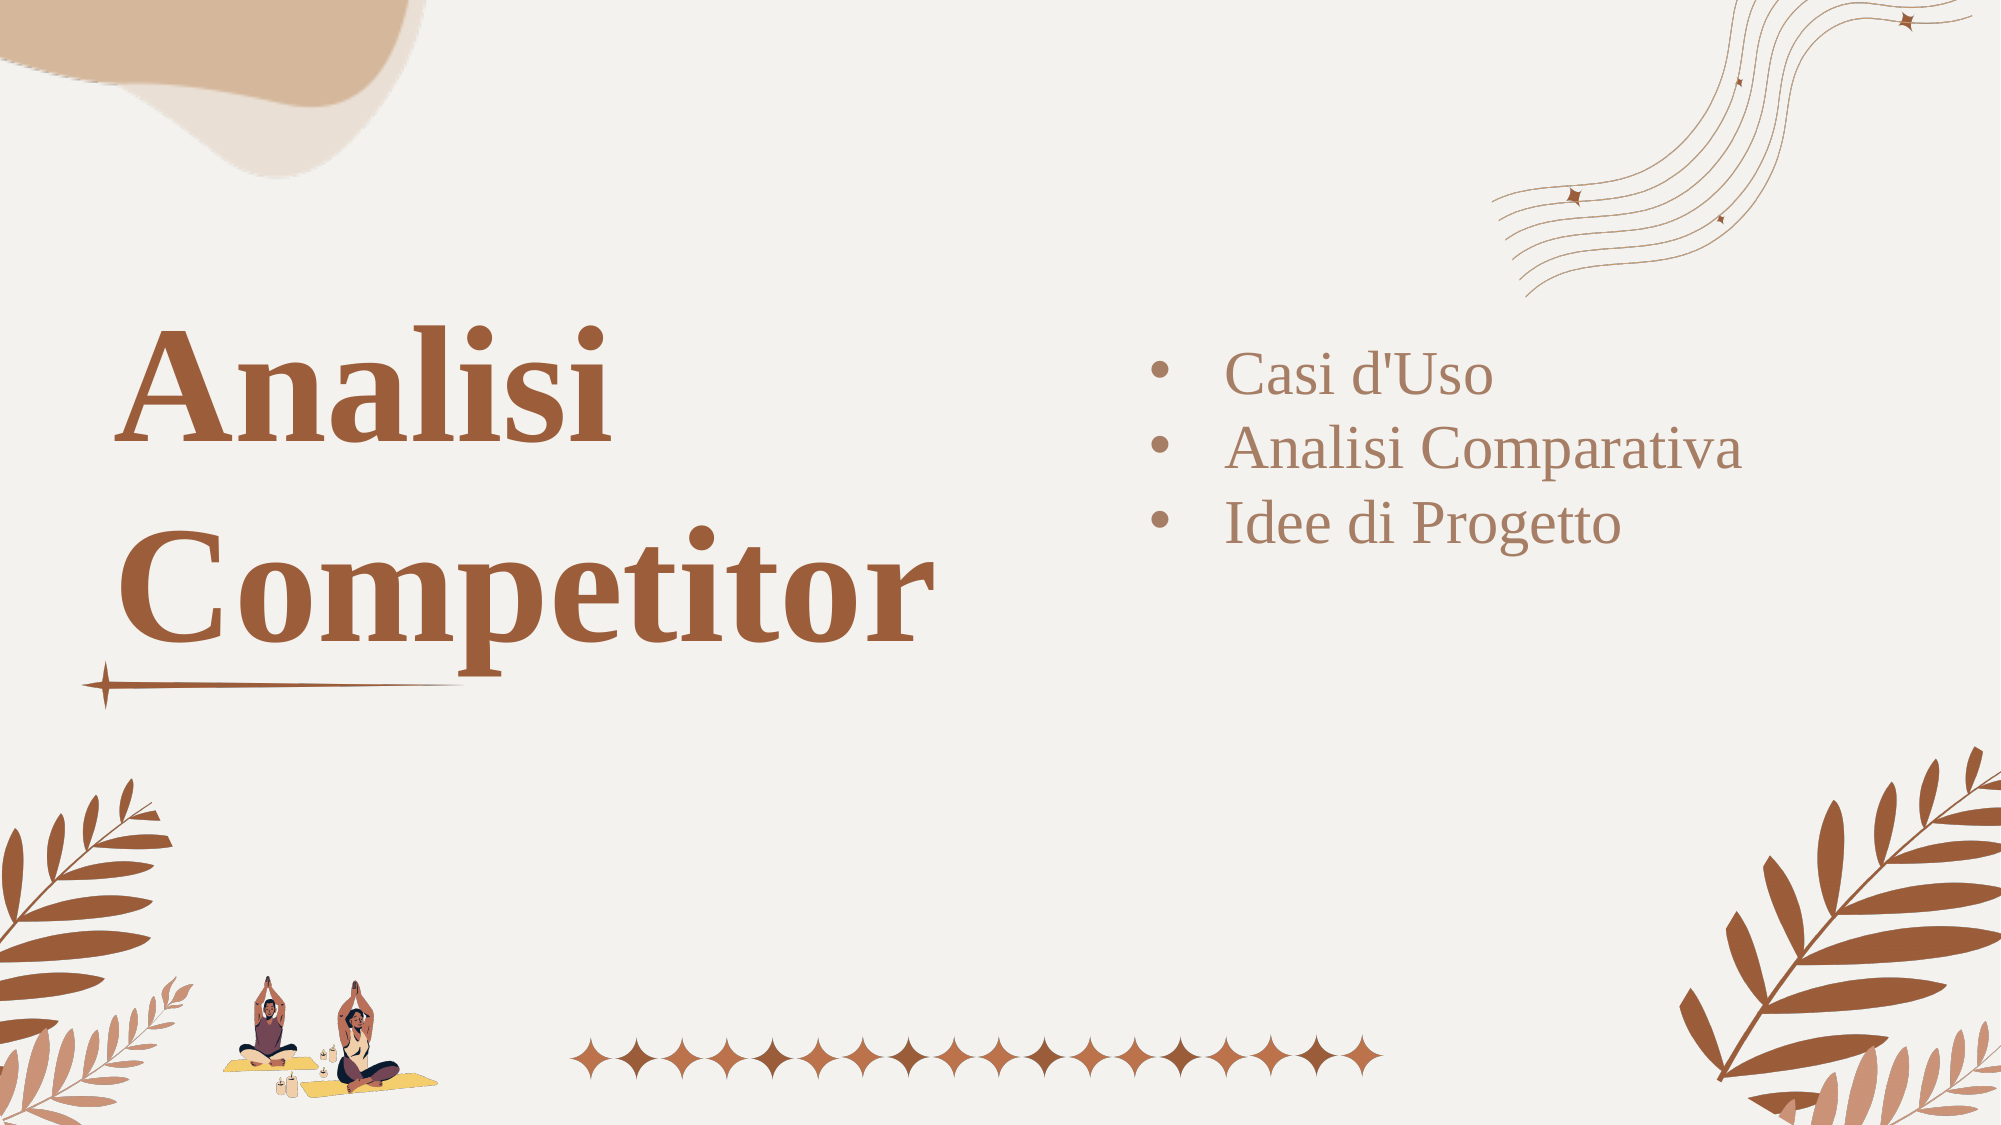

Analisi Competitor
Casi d'Uso
Analisi Comparativa
Idee di Progetto